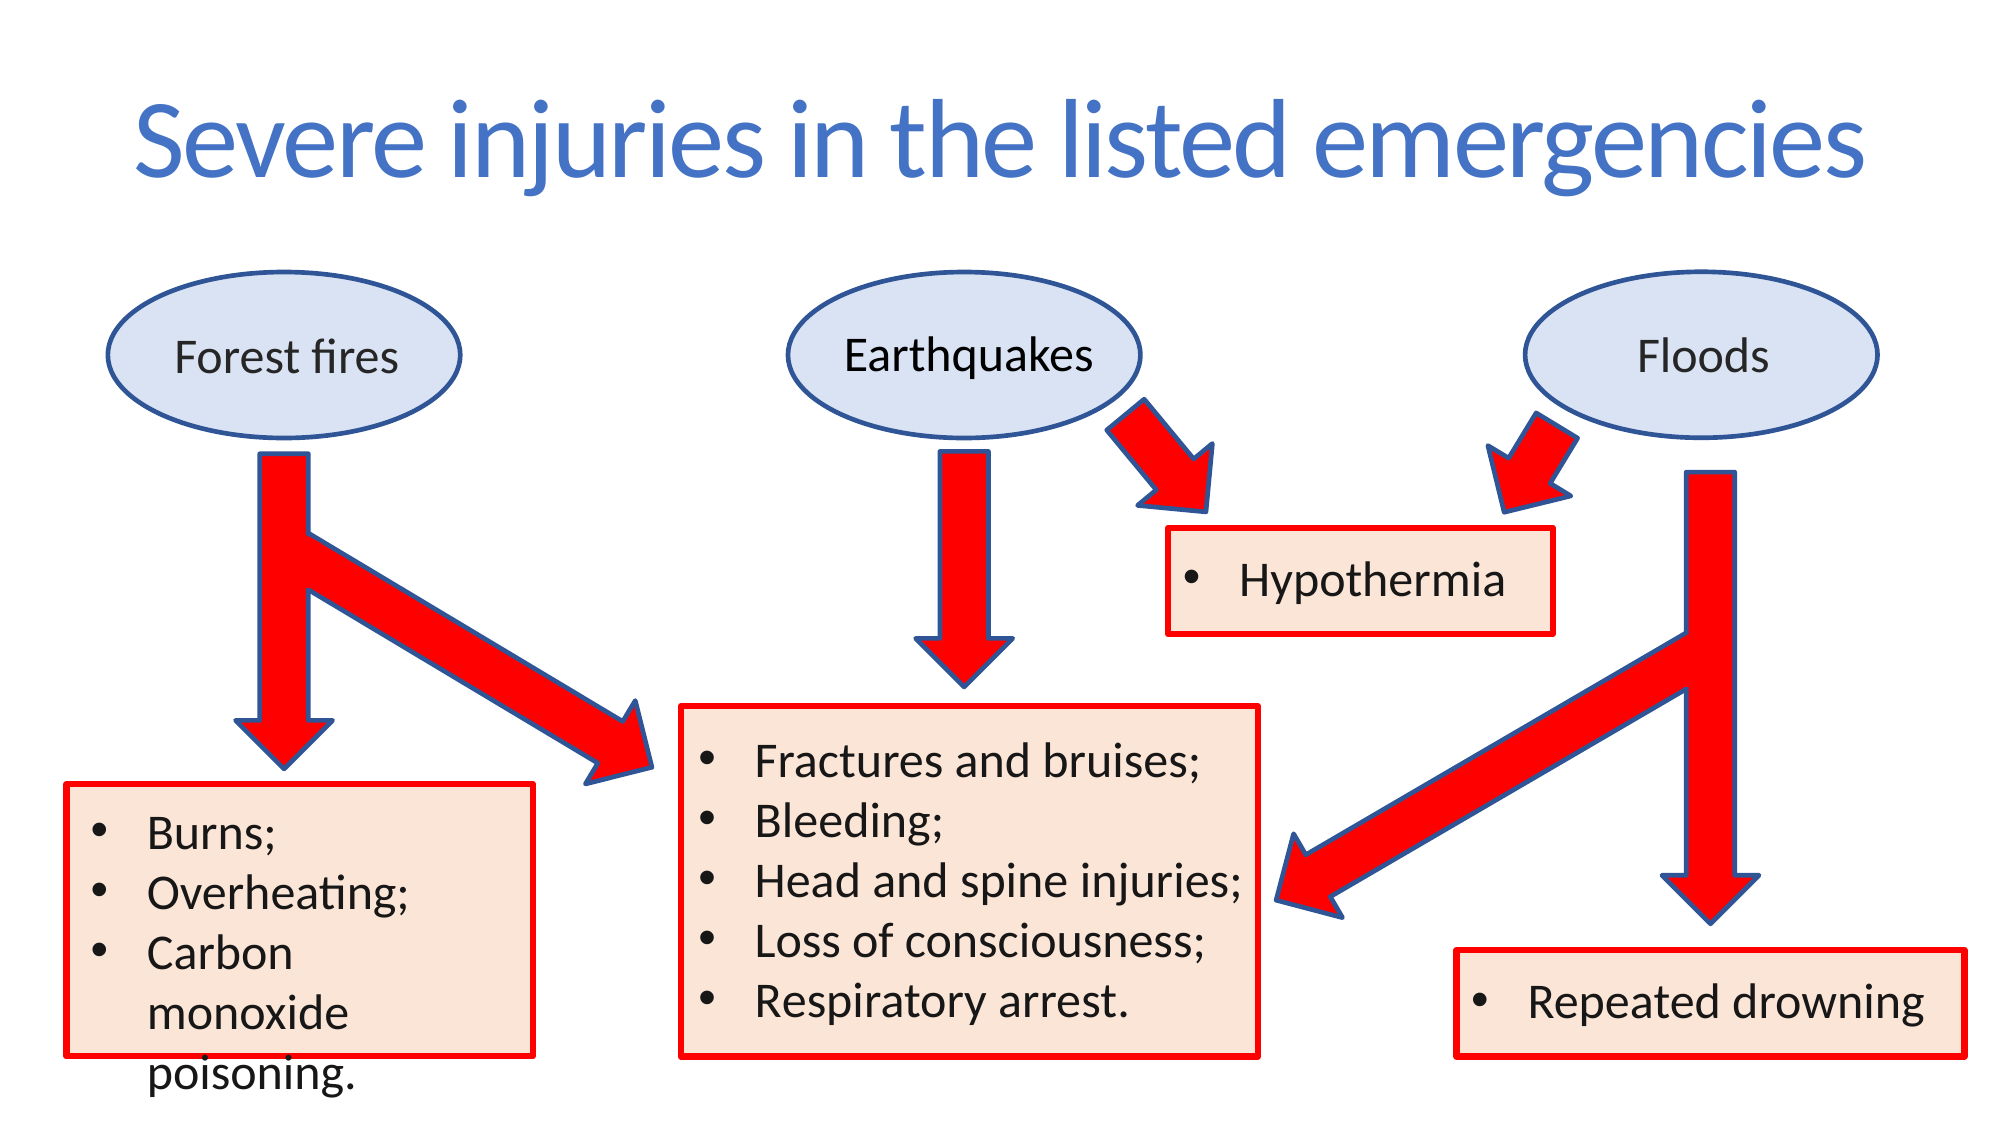

# Severe injuries in the listed emergencies

Earthquakes
Floods
Forest fires

Hypothermia

Fractures and bruises;
Bleeding;
Head and spine injuries;
Loss of consciousness;
Respiratory arrest.

Burns;
Overheating;
Carbon monoxide poisoning.

Repeated drowning